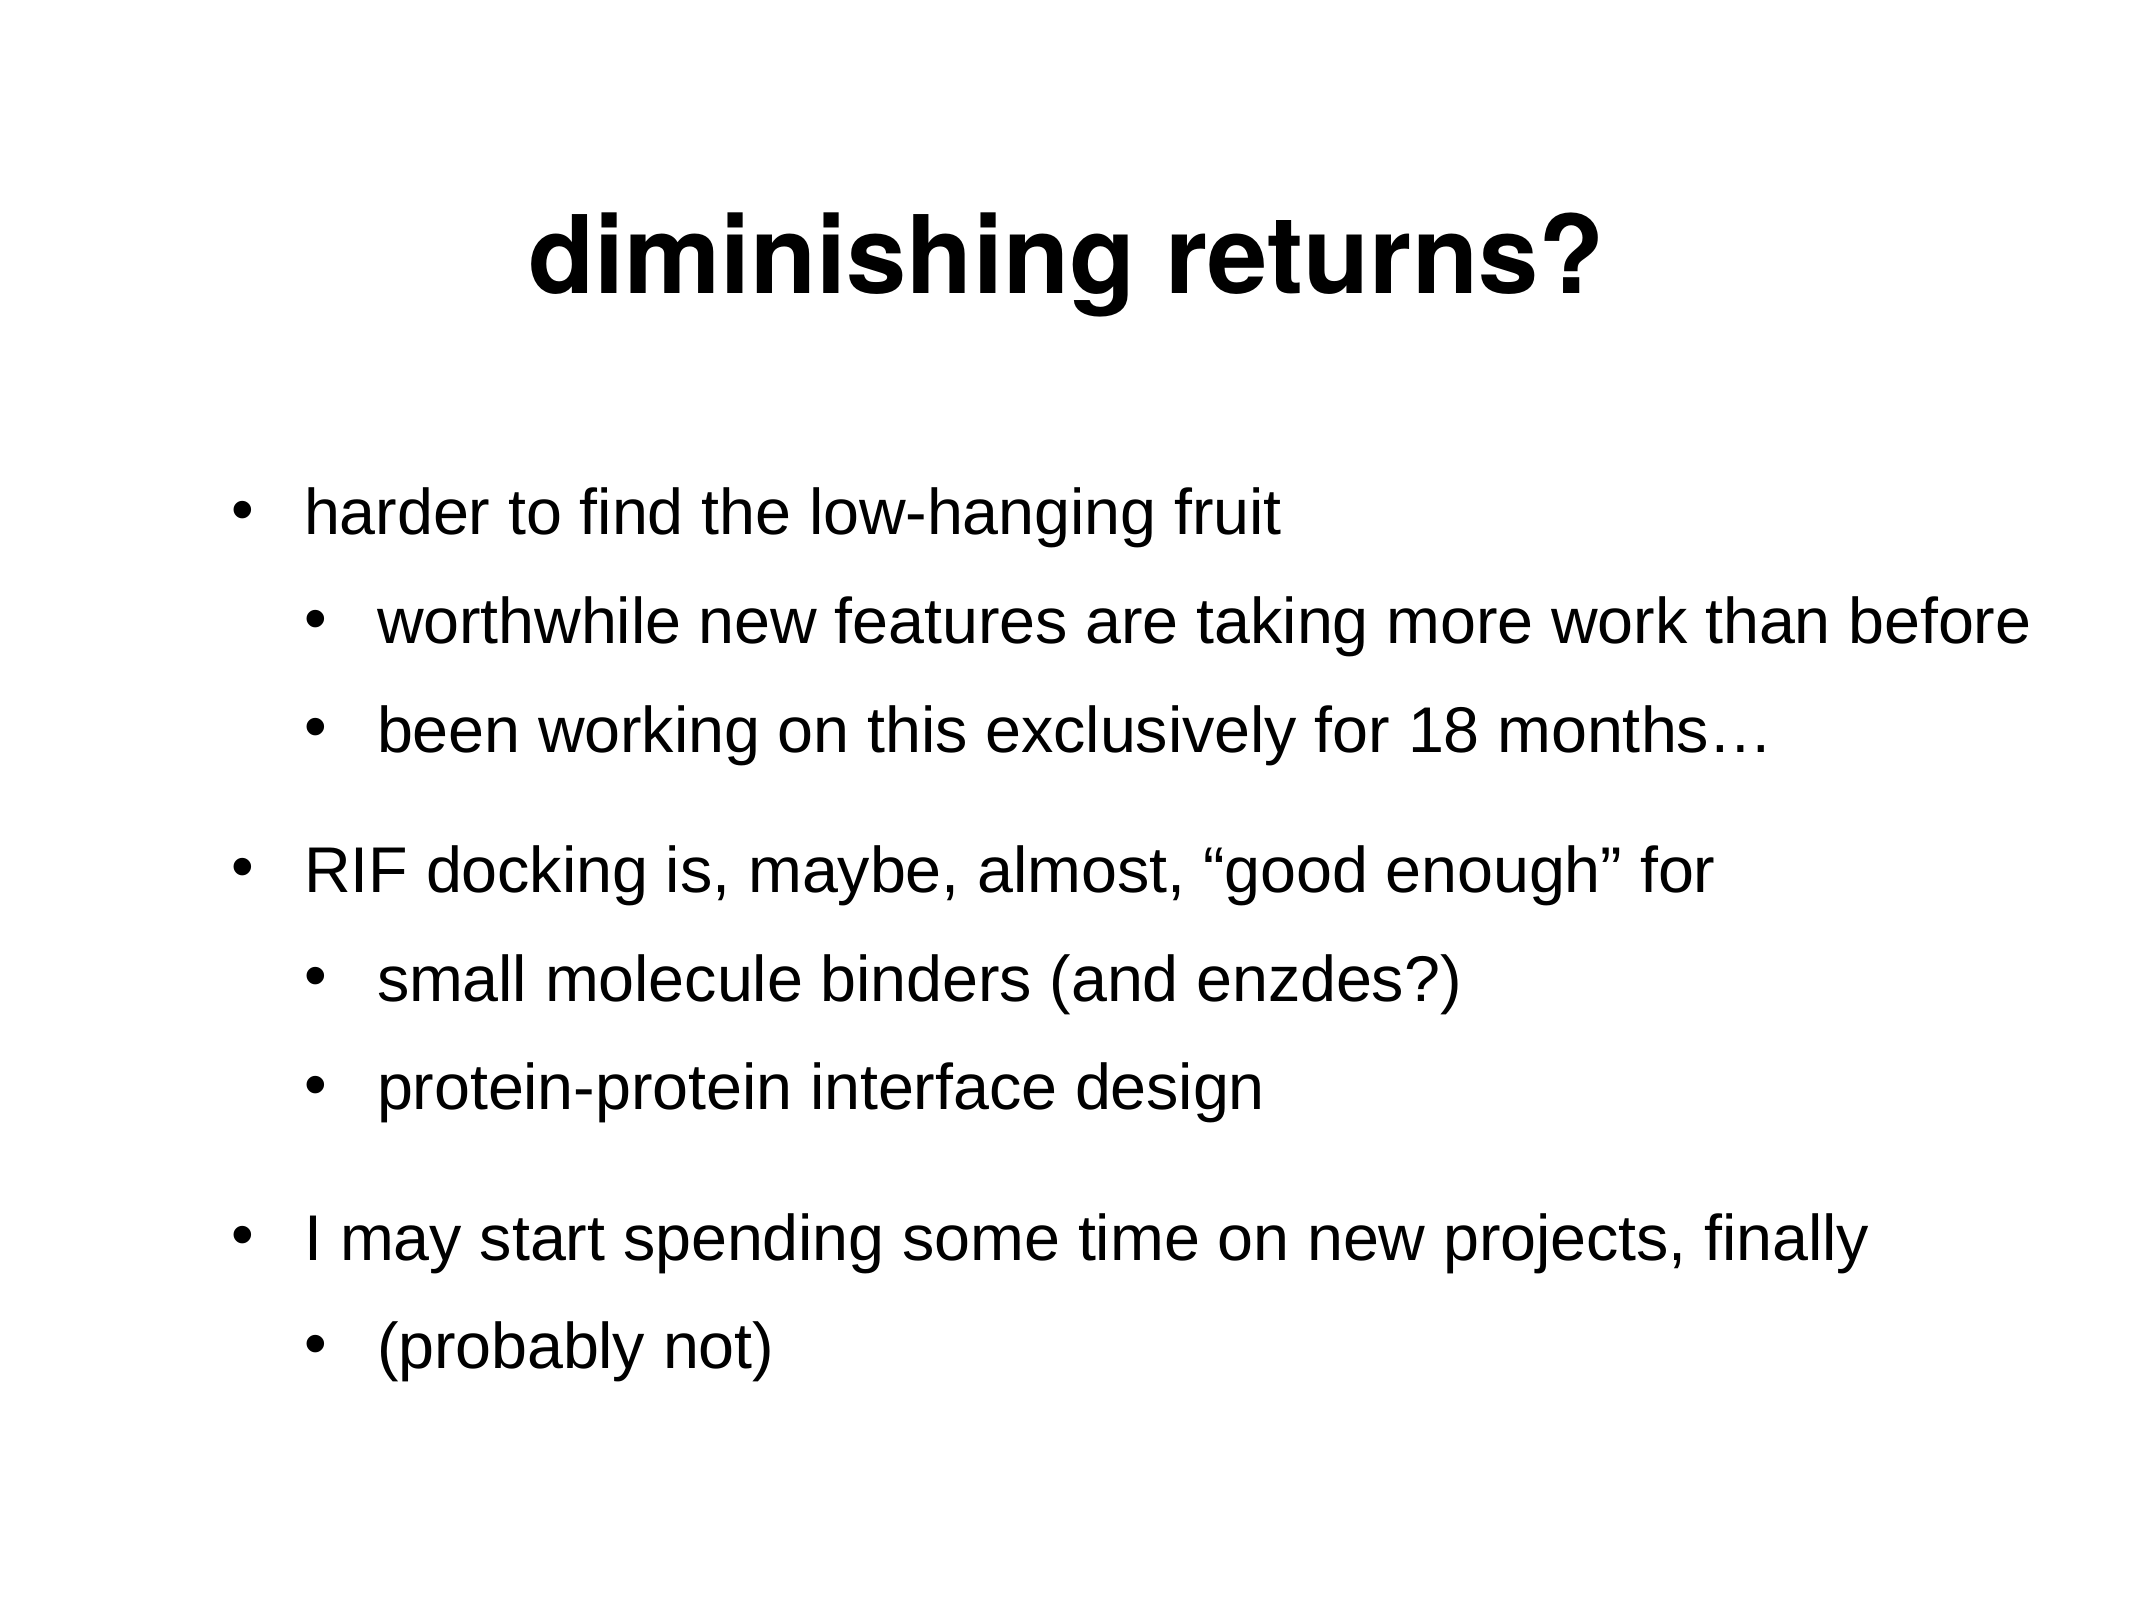

# diminishing returns?
harder to find the low-hanging fruit
worthwhile new features are taking more work than before
been working on this exclusively for 18 months…
RIF docking is, maybe, almost, “good enough” for
small molecule binders (and enzdes?)
protein-protein interface design
I may start spending some time on new projects, finally
(probably not)